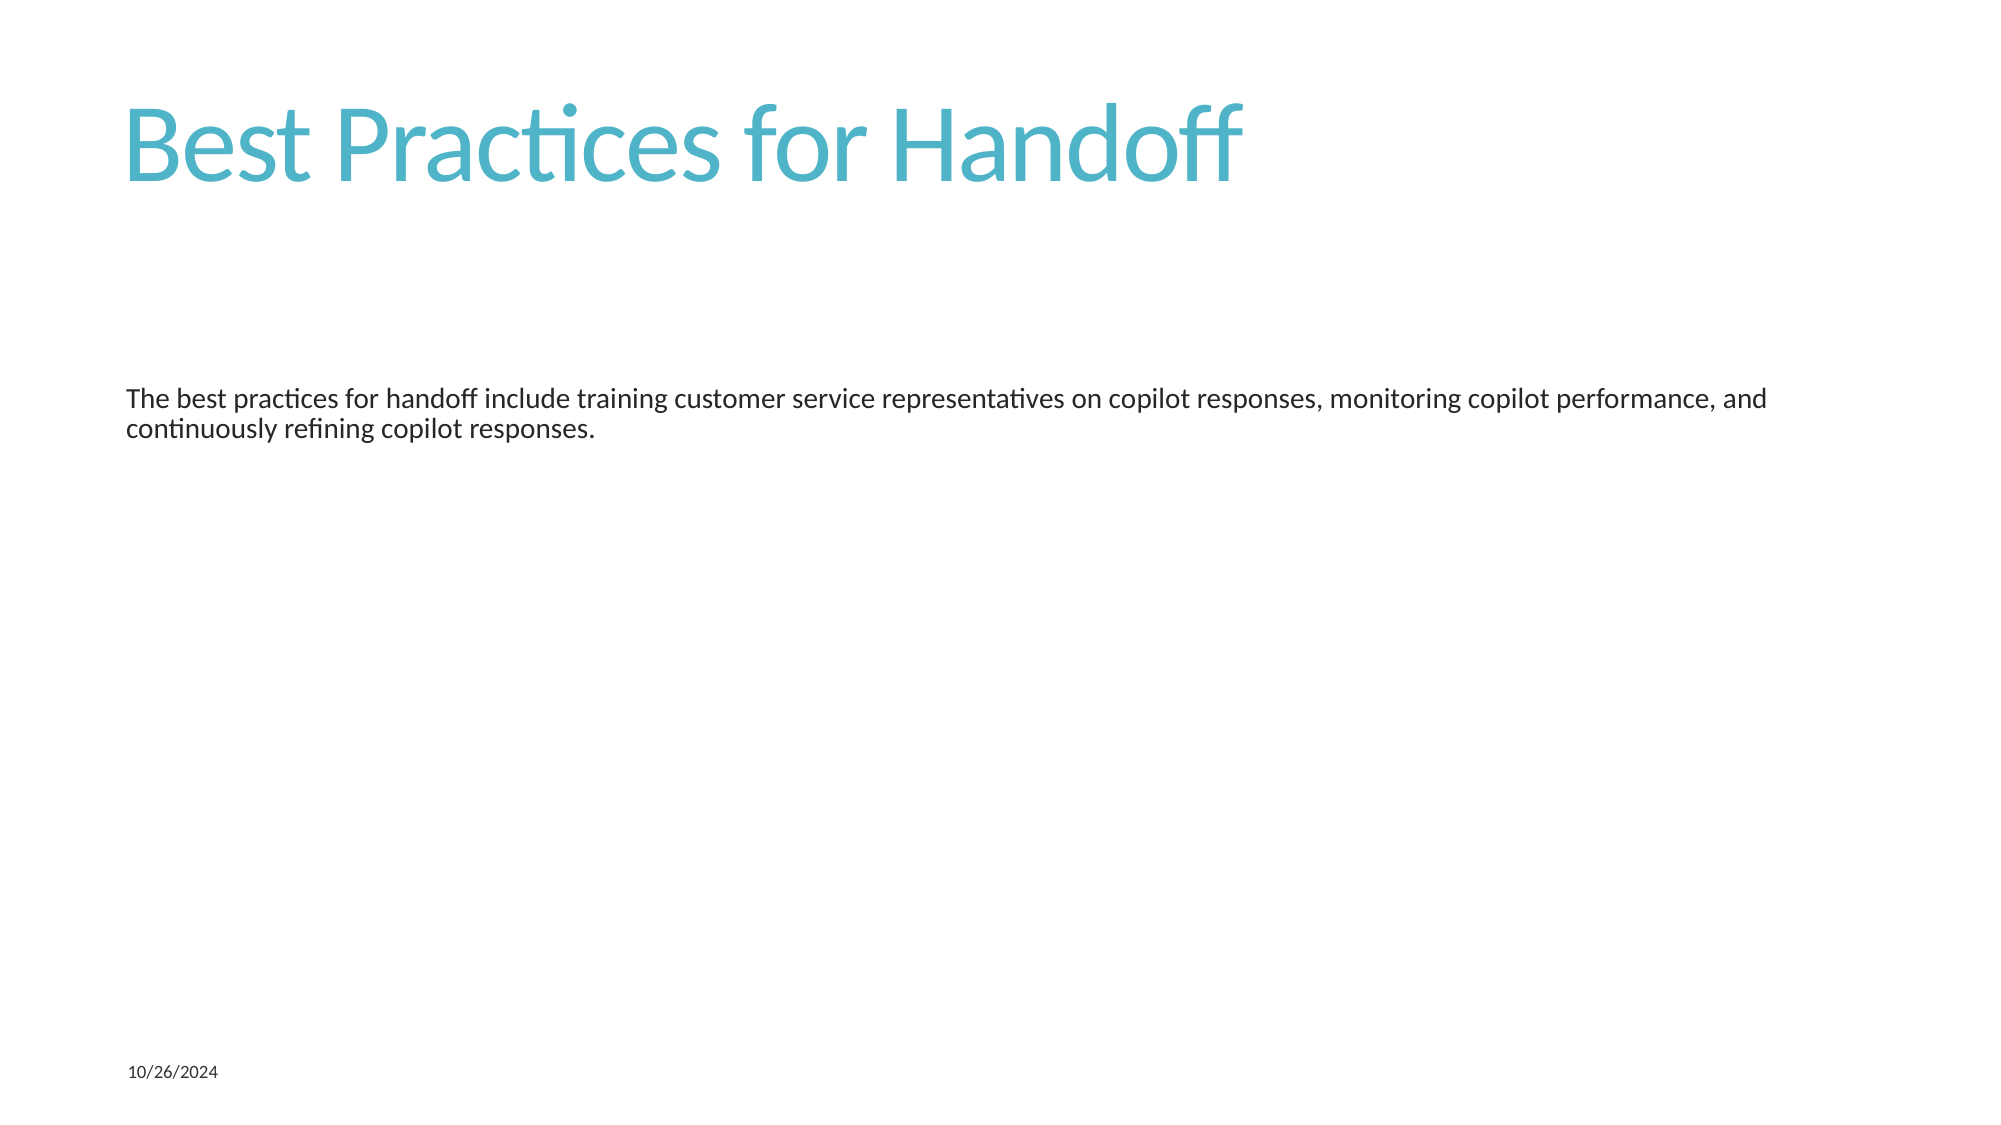

# Best Practices for Handoff

The best practices for handoff include training customer service representatives on copilot responses, monitoring copilot performance, and continuously refining copilot responses.
10/26/2024